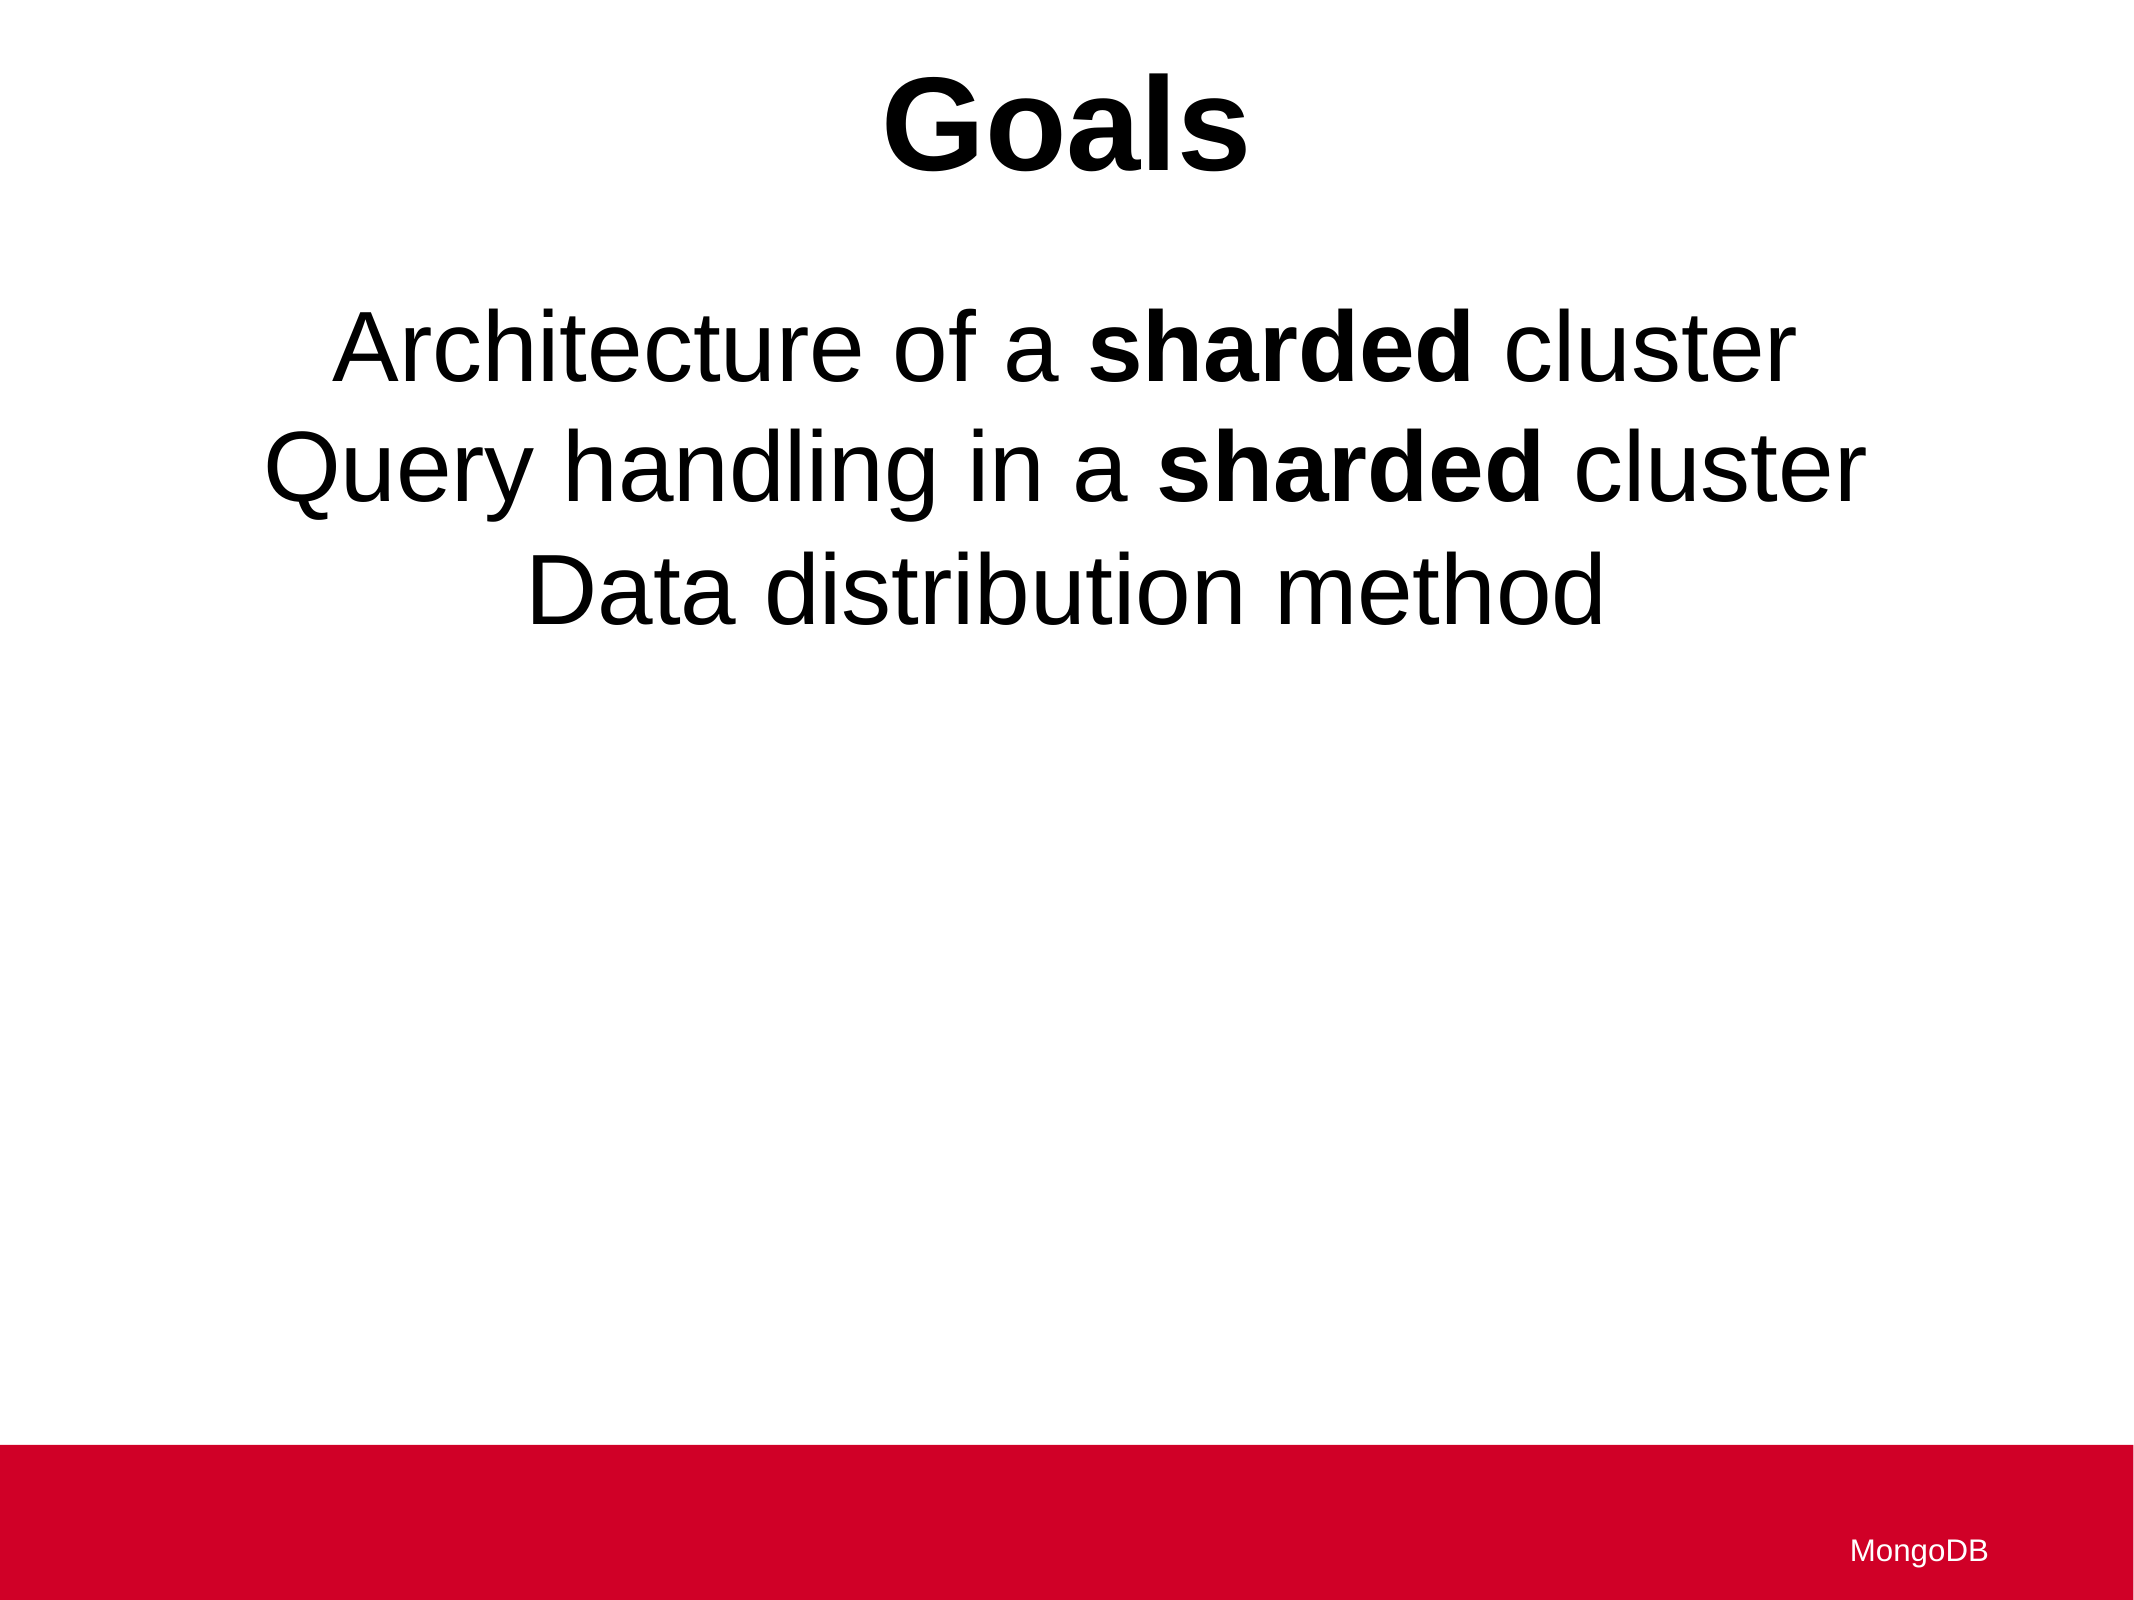

Goals
Architecture of a sharded cluster
Query handling in a sharded cluster
Data distribution method
78